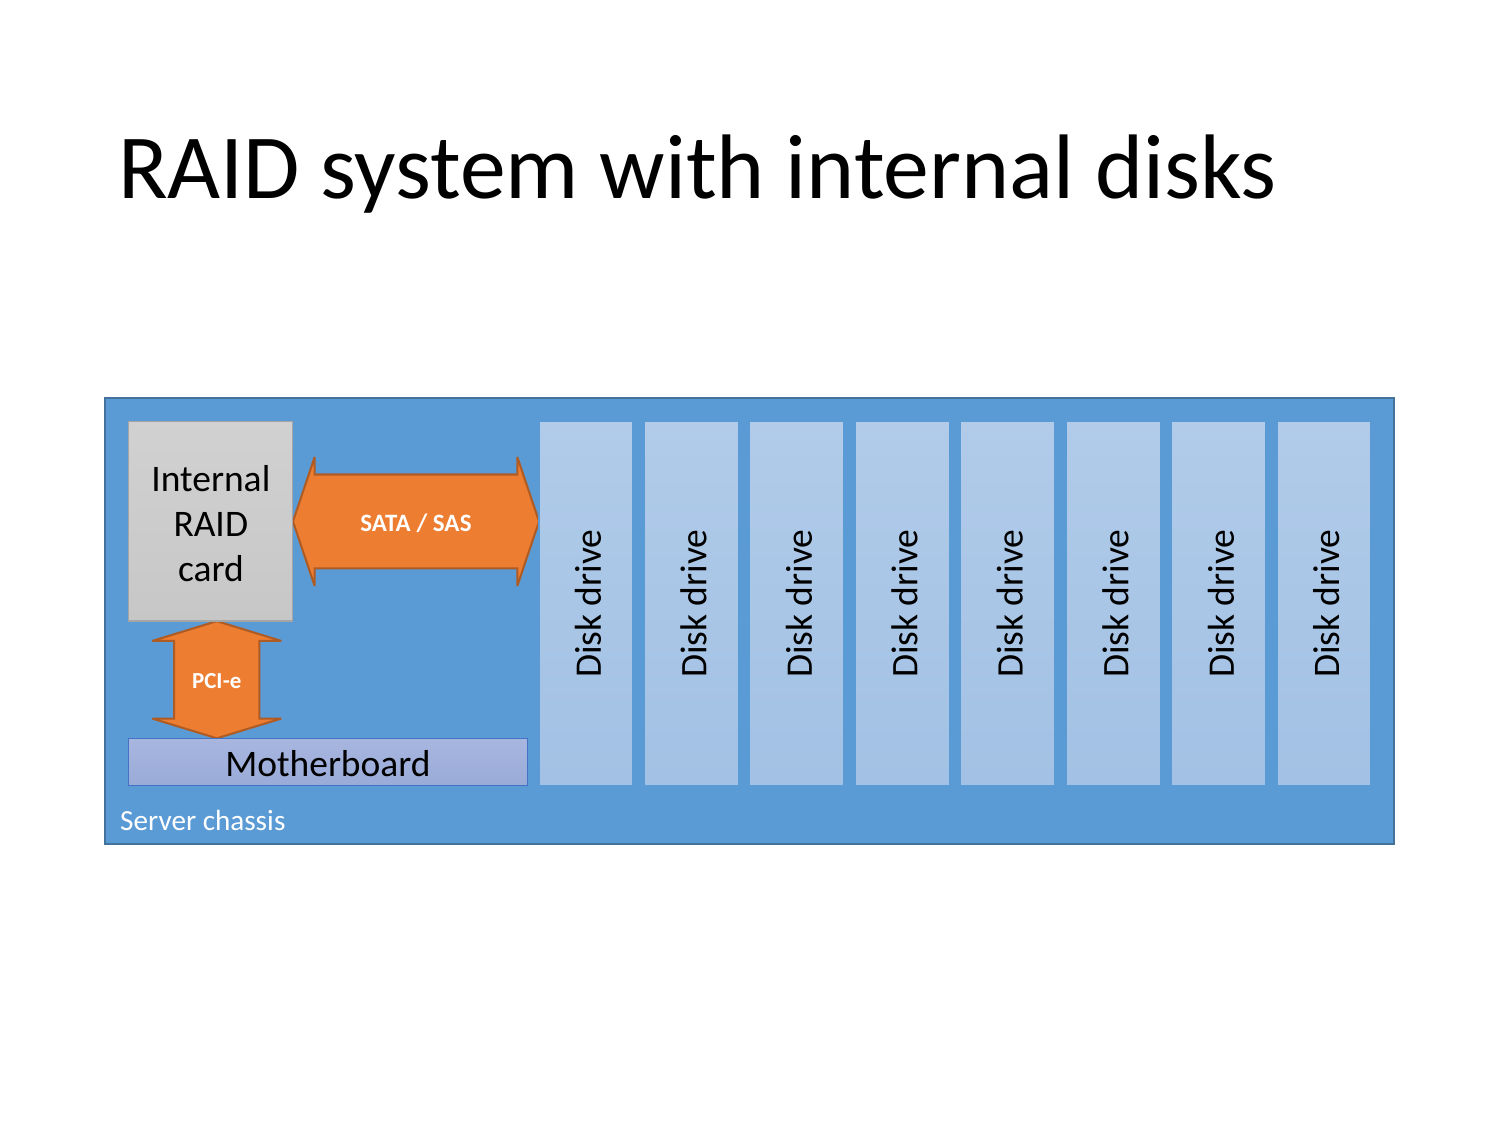

# RAID system with internal disks
Server chassis
Disk drive
Disk drive
Disk drive
Disk drive
Disk drive
Disk drive
Disk drive
Disk drive
Internal RAID card
SATA / SAS
PCI-e
Motherboard